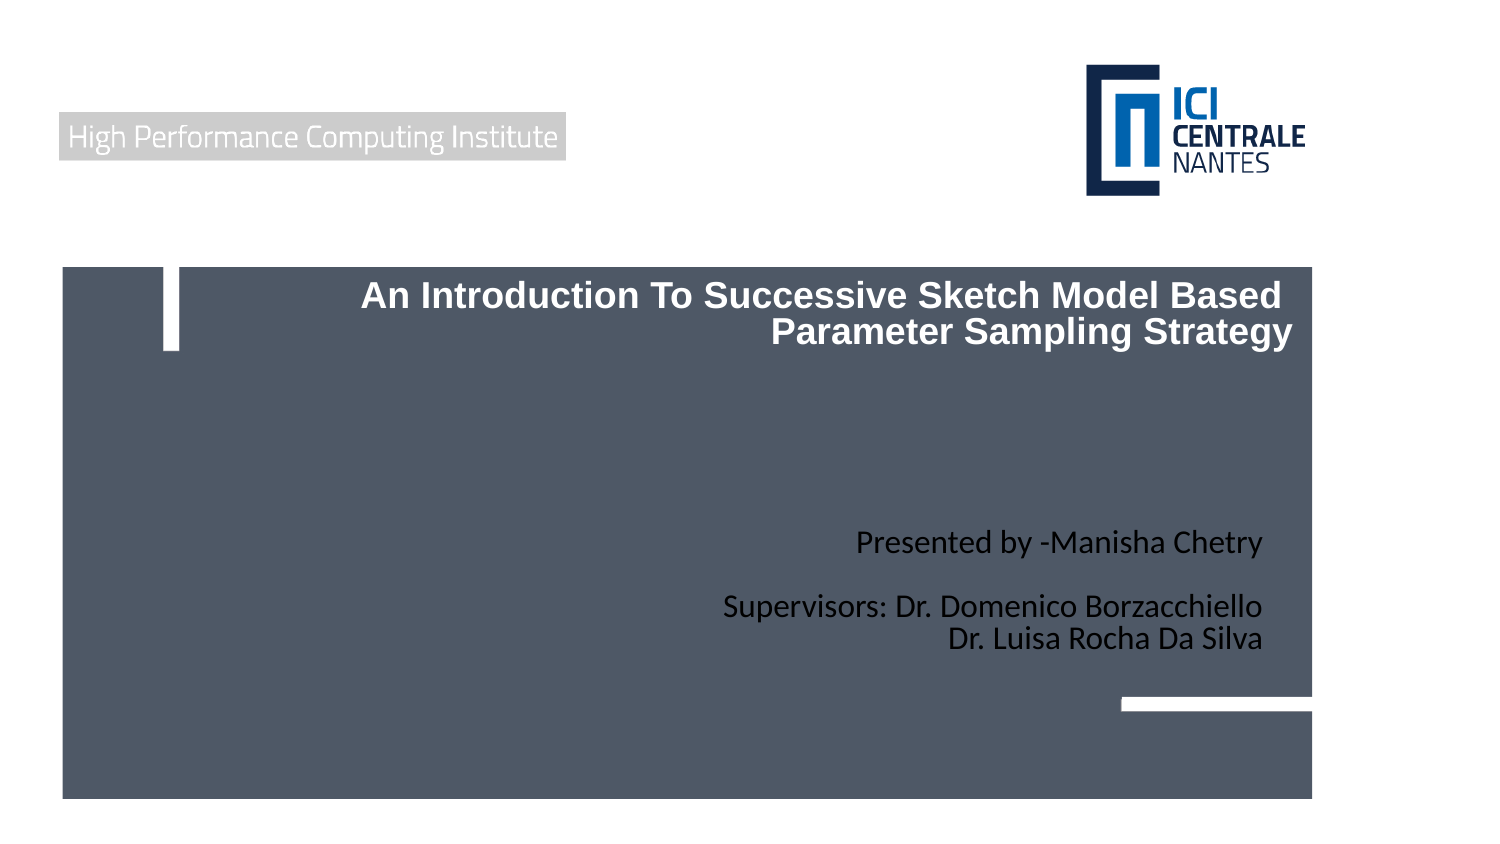

An Introduction To Successive Sketch Model Based
Parameter Sampling Strategy
Presented by -Manisha Chetry

Supervisors: Dr. Domenico Borzacchiello
Dr. Luisa Rocha Da Silva